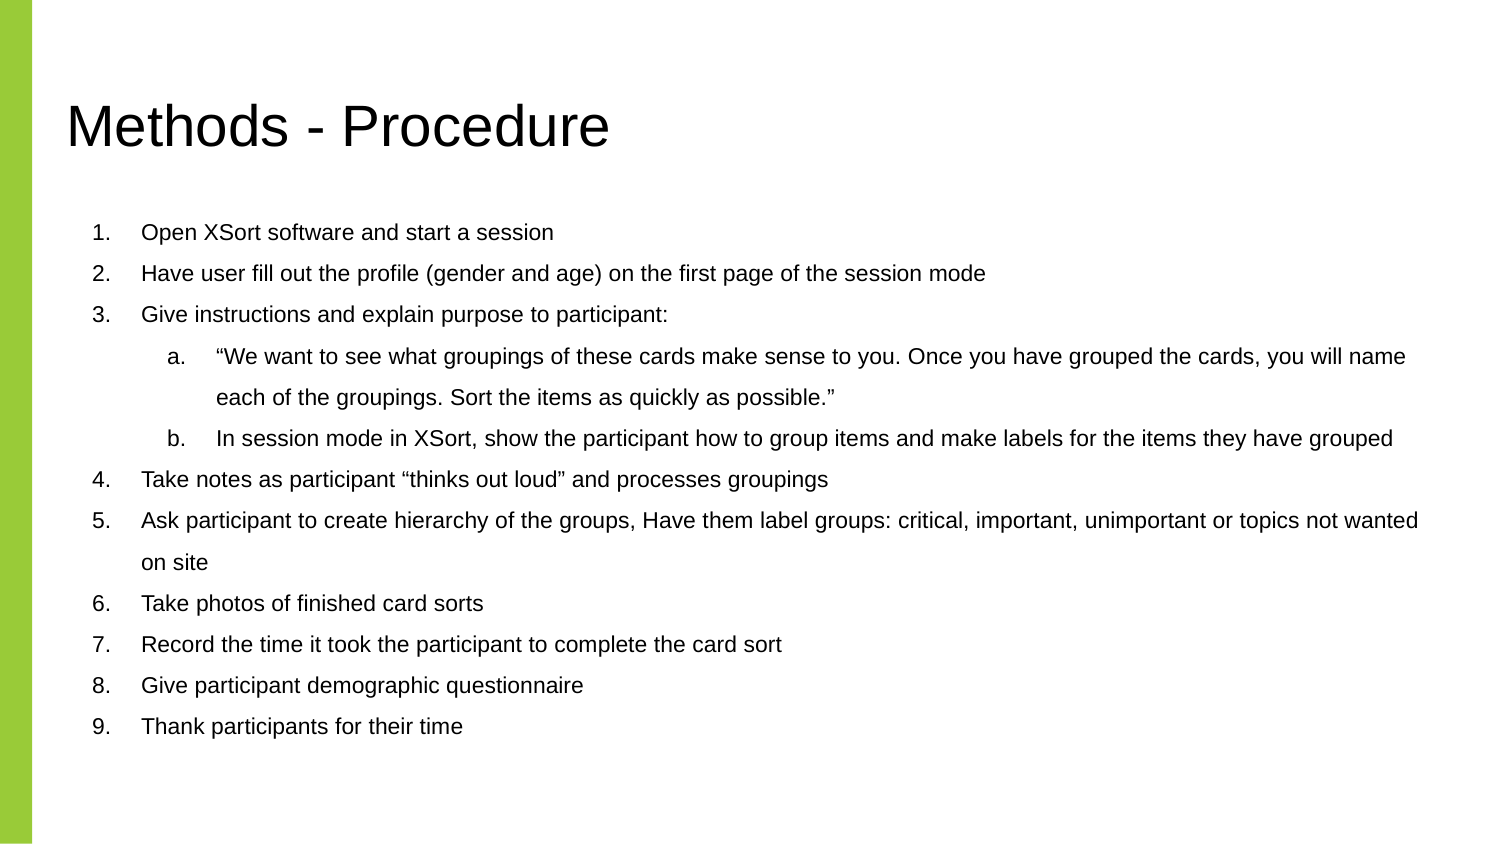

# Methods - Procedure
Open XSort software and start a session
Have user fill out the profile (gender and age) on the first page of the session mode
Give instructions and explain purpose to participant:
“We want to see what groupings of these cards make sense to you. Once you have grouped the cards, you will name each of the groupings. Sort the items as quickly as possible.”
In session mode in XSort, show the participant how to group items and make labels for the items they have grouped
Take notes as participant “thinks out loud” and processes groupings
Ask participant to create hierarchy of the groups, Have them label groups: critical, important, unimportant or topics not wanted on site
Take photos of finished card sorts
Record the time it took the participant to complete the card sort
Give participant demographic questionnaire
Thank participants for their time